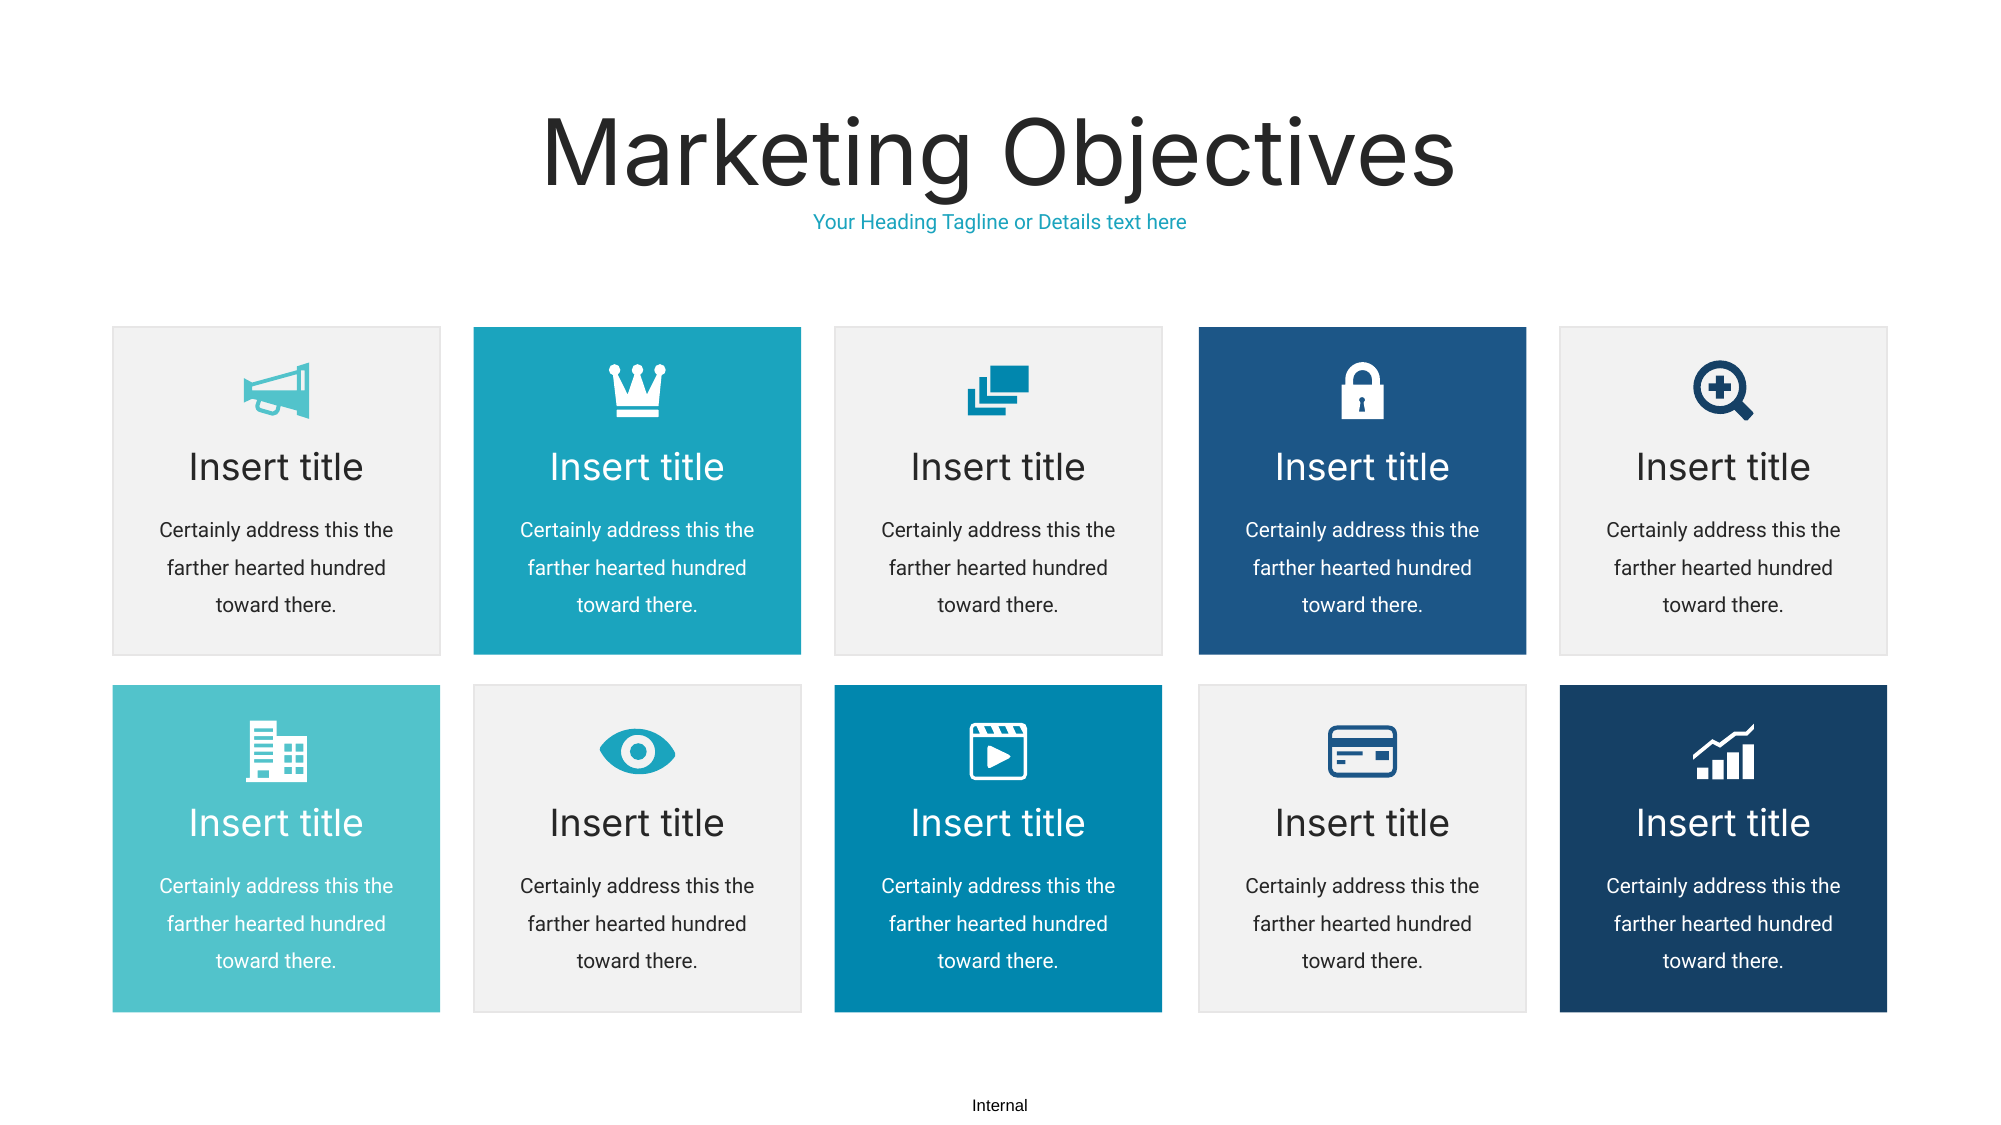

Marketing Objectives
Your Heading Tagline or Details text here

Insert title
Insert title
Insert title
Insert title
Insert title
Certainly address this the farther hearted hundred toward there.
Certainly address this the farther hearted hundred toward there.
Certainly address this the farther hearted hundred toward there.
Certainly address this the farther hearted hundred toward there.
Certainly address this the farther hearted hundred toward there.

Insert title
Insert title
Insert title
Insert title
Insert title
Certainly address this the farther hearted hundred toward there.
Certainly address this the farther hearted hundred toward there.
Certainly address this the farther hearted hundred toward there.
Certainly address this the farther hearted hundred toward there.
Certainly address this the farther hearted hundred toward there.